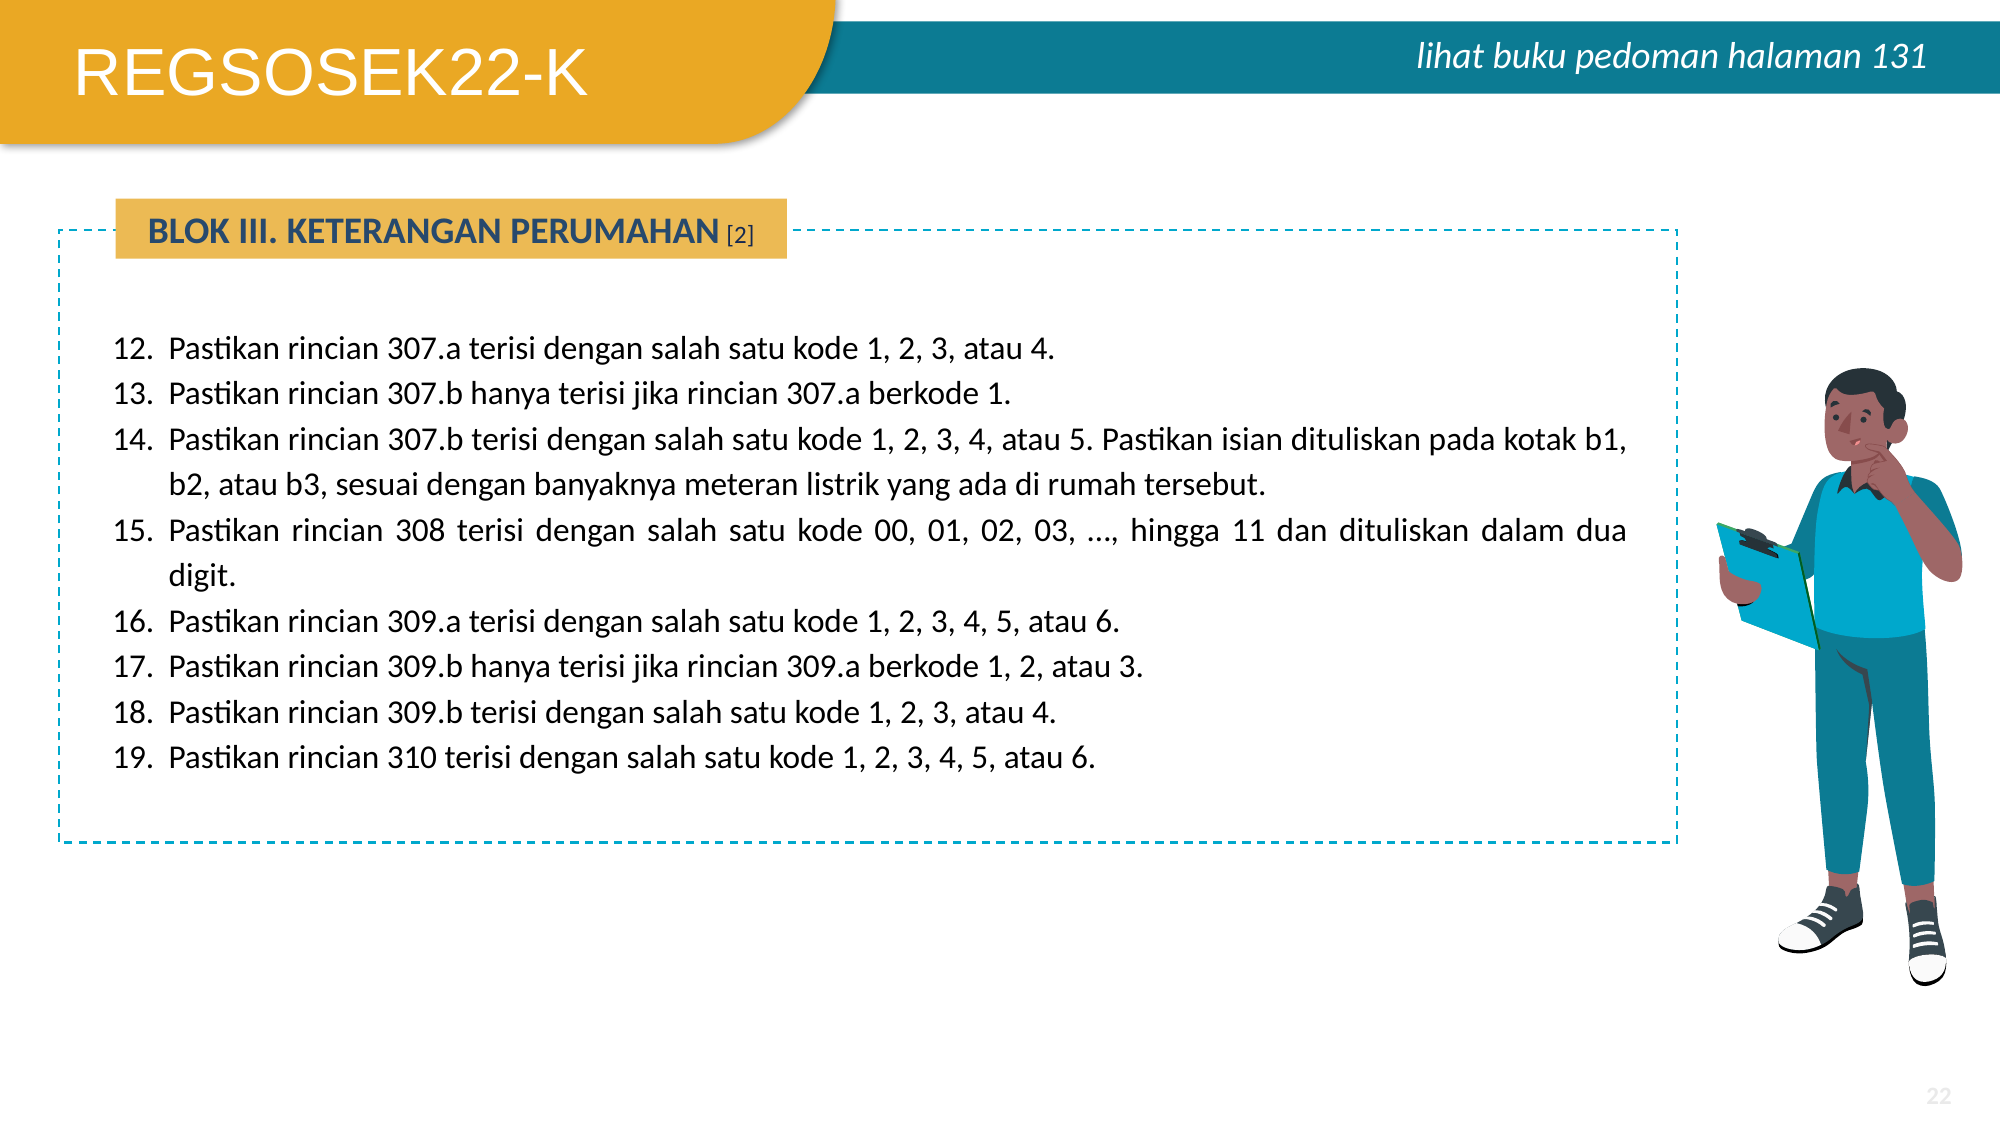

REGSOSEK22-K

lihat buku pedoman halaman 131
BLOK III. KETERANGAN PERUMAHAN [2]

Pastikan rincian 307.a terisi dengan salah satu kode 1, 2, 3, atau 4.
Pastikan rincian 307.b hanya terisi jika rincian 307.a berkode 1.
Pastikan rincian 307.b terisi dengan salah satu kode 1, 2, 3, 4, atau 5. Pastikan isian dituliskan pada kotak b1, b2, atau b3, sesuai dengan banyaknya meteran listrik yang ada di rumah tersebut.
Pastikan rincian 308 terisi dengan salah satu kode 00, 01, 02, 03, …, hingga 11 dan dituliskan dalam dua digit.
Pastikan rincian 309.a terisi dengan salah satu kode 1, 2, 3, 4, 5, atau 6.
Pastikan rincian 309.b hanya terisi jika rincian 309.a berkode 1, 2, atau 3.
Pastikan rincian 309.b terisi dengan salah satu kode 1, 2, 3, atau 4.
Pastikan rincian 310 terisi dengan salah satu kode 1, 2, 3, 4, 5, atau 6.

22